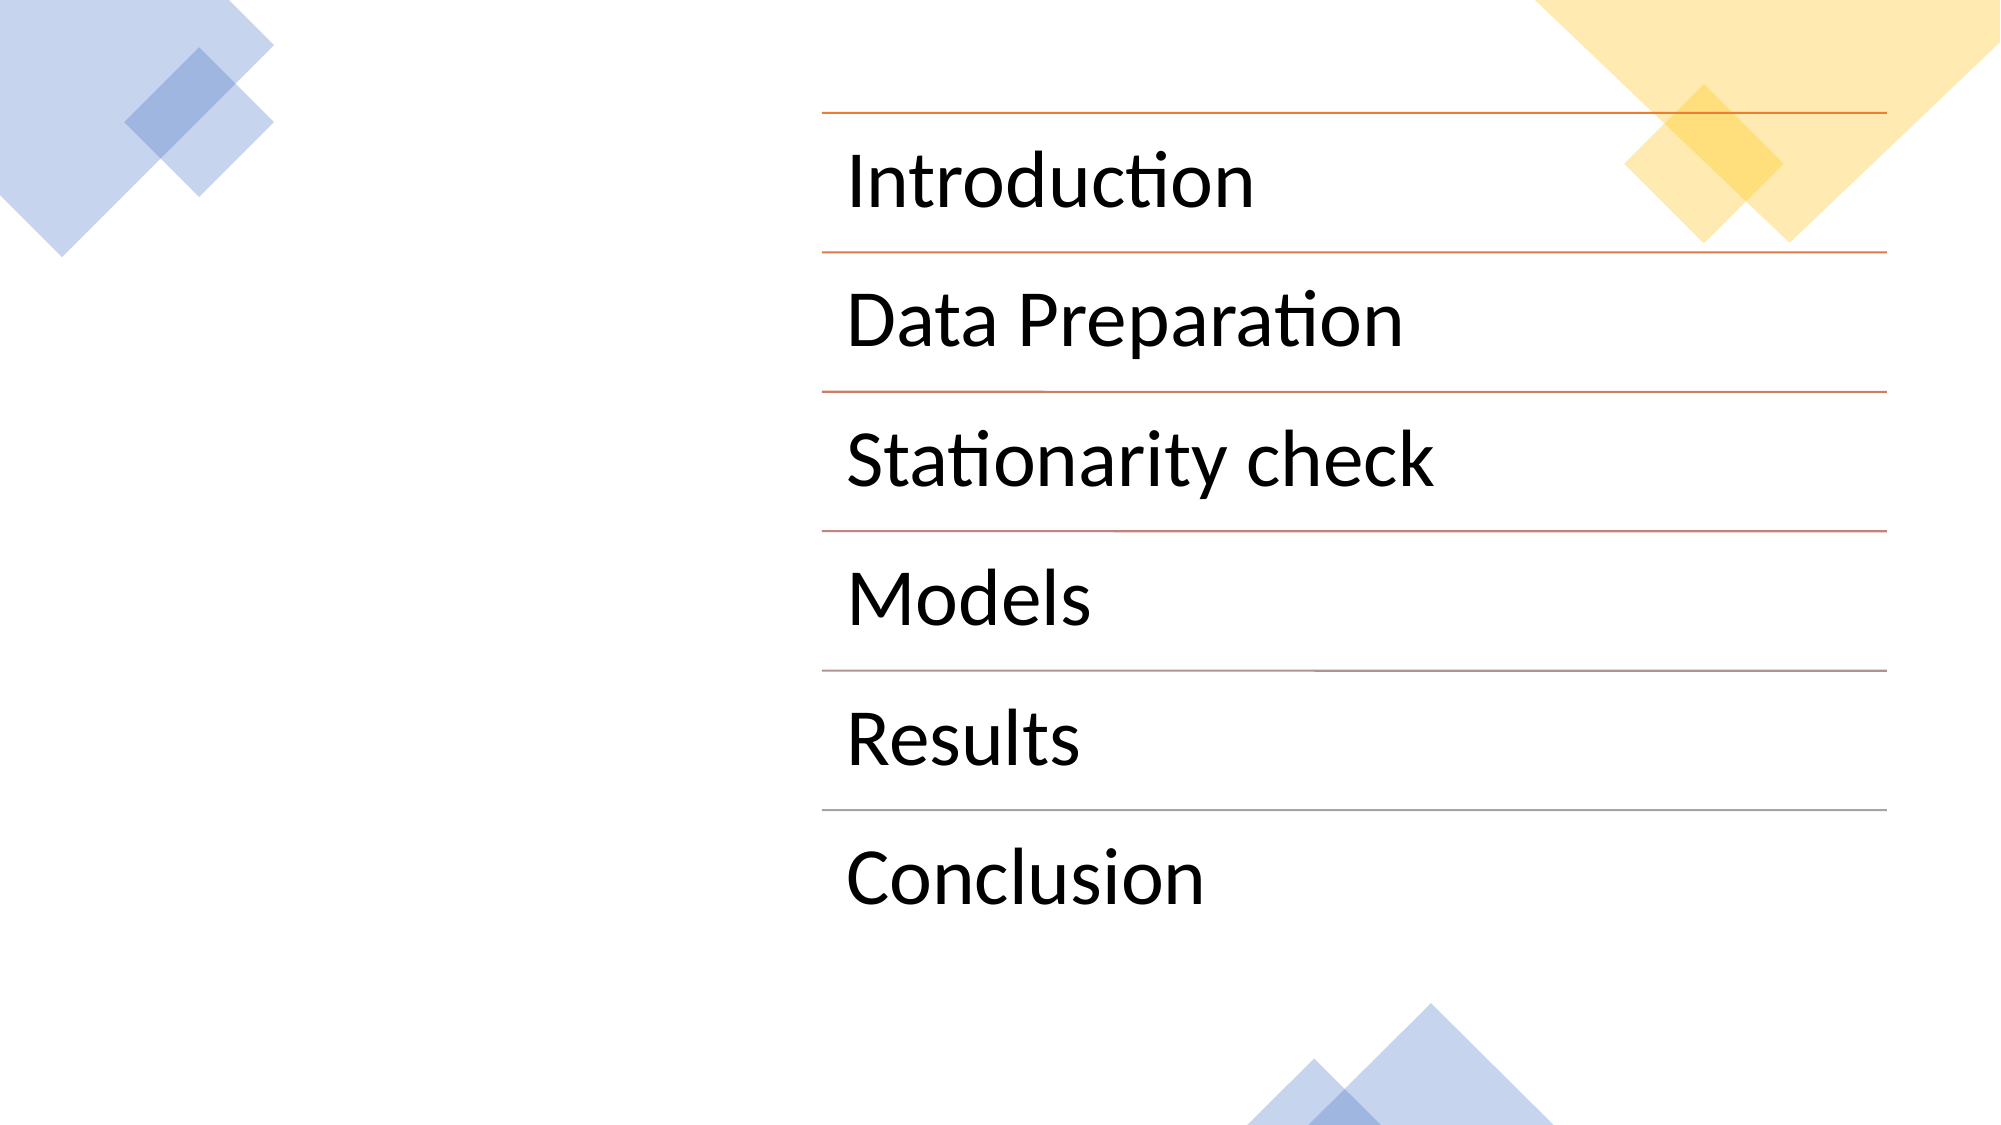

# Index
Introduction
Data Preparation
Stationarity check
Models
Results
Conclusion